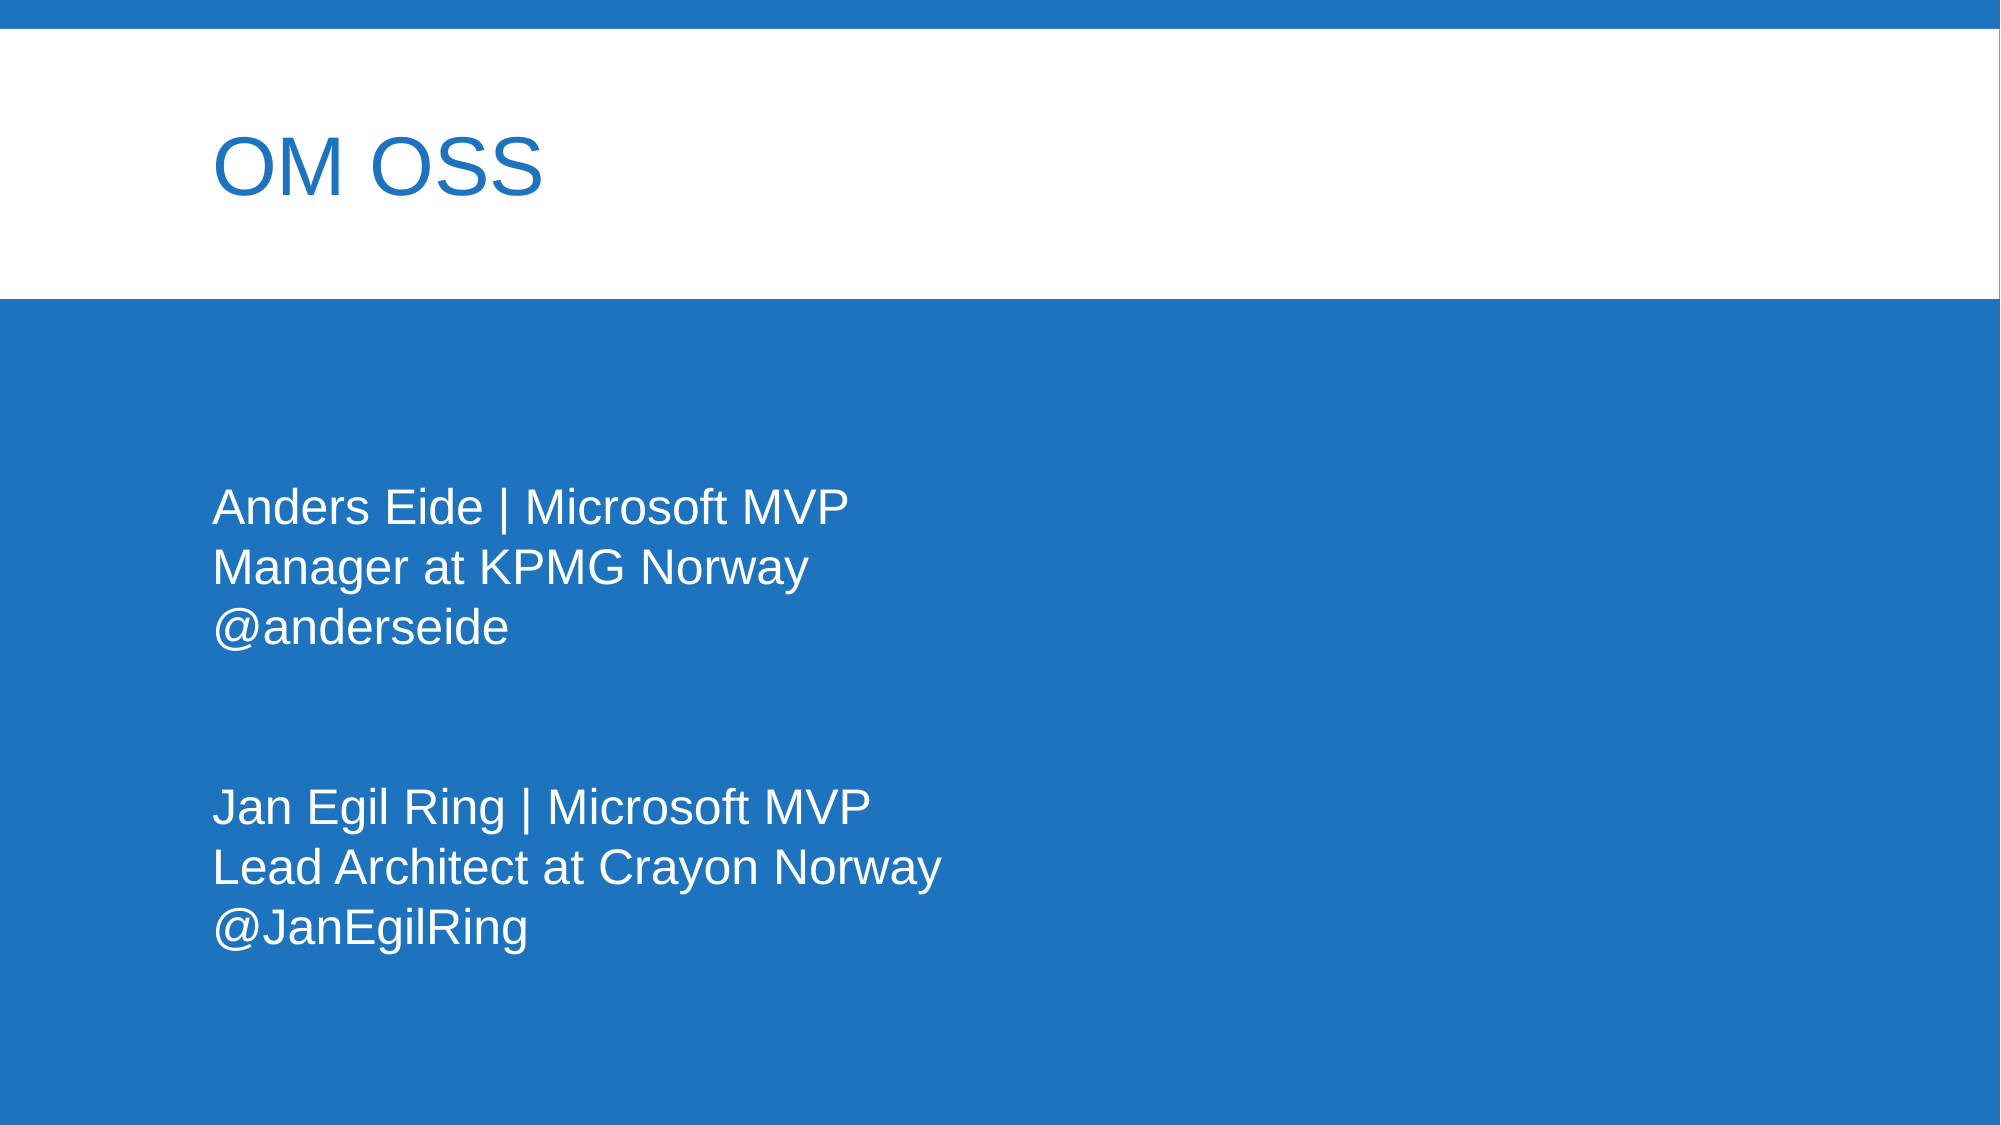

# Om oss
Anders Eide | Microsoft MVP
Manager at KPMG Norway
@anderseide

Jan Egil Ring | Microsoft MVP
Lead Architect at Crayon Norway
@JanEgilRing